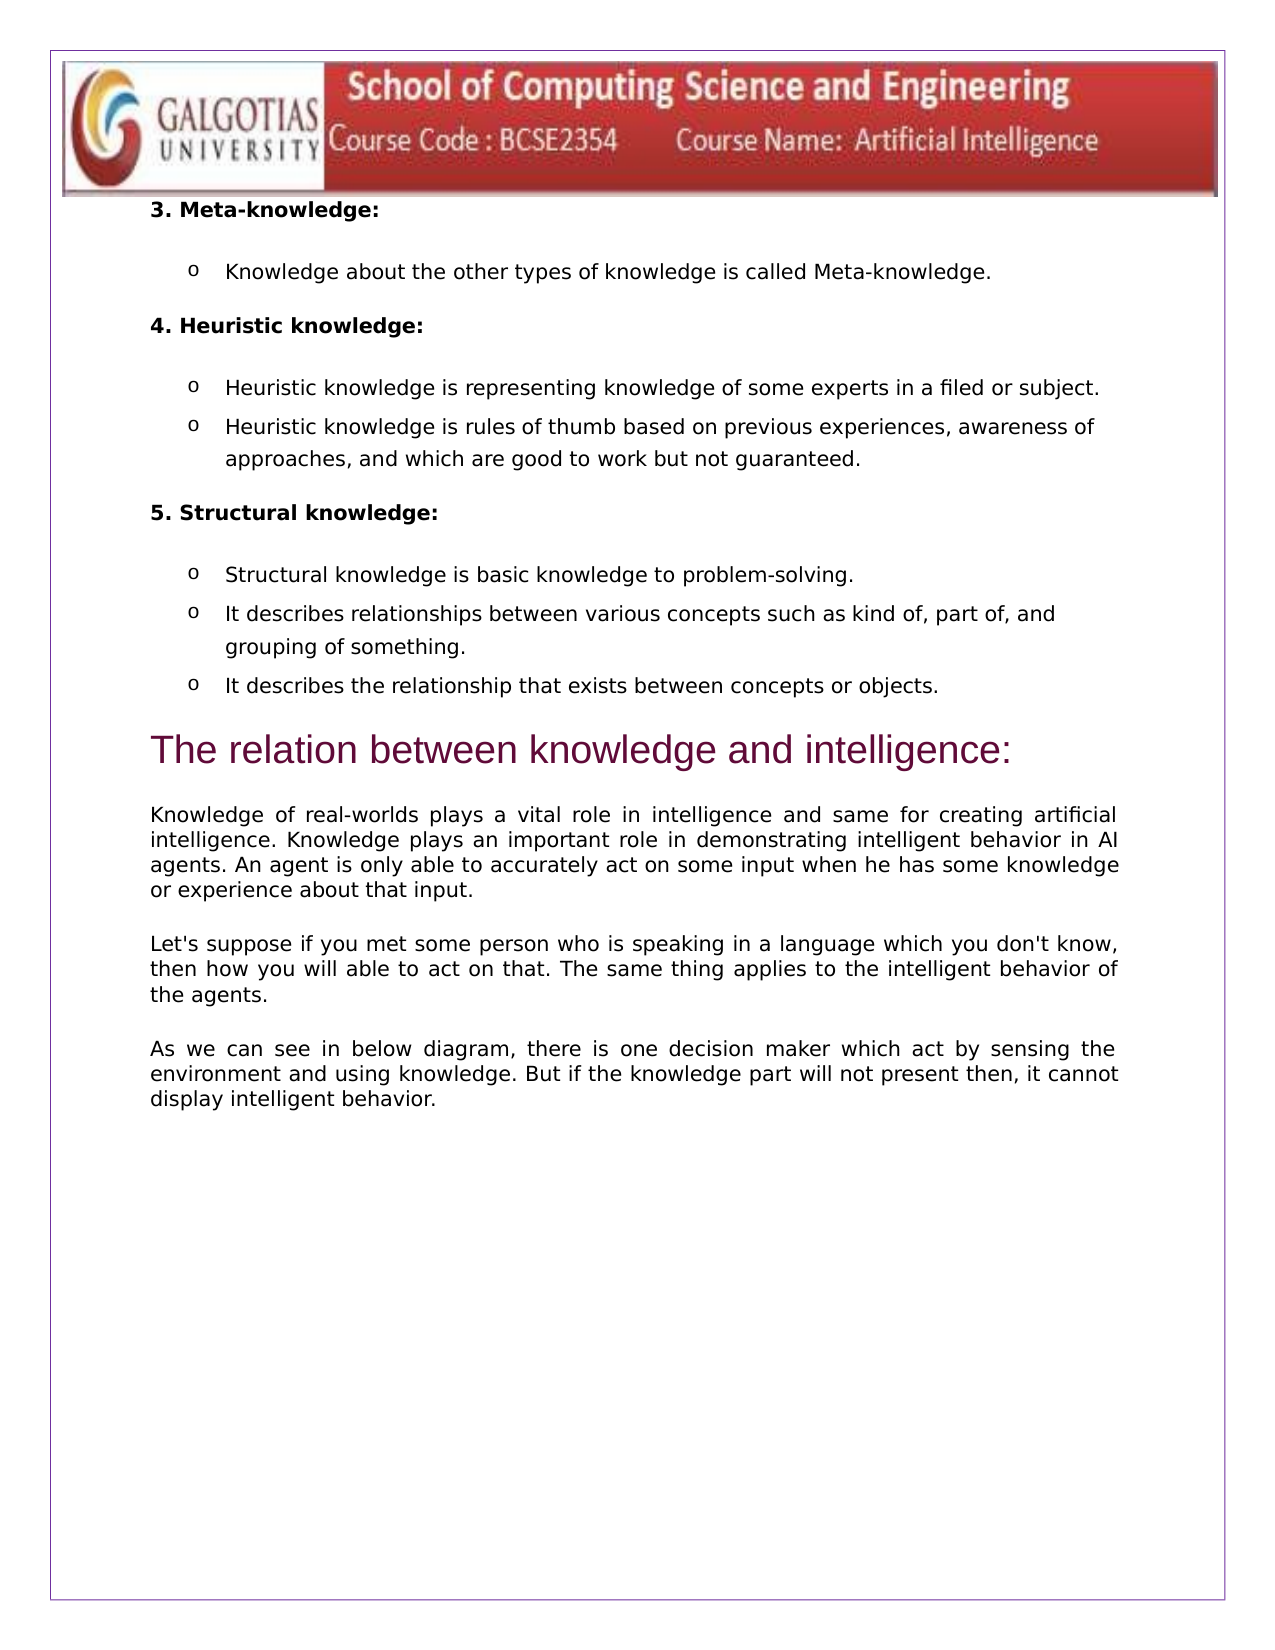

Meta-knowledge:

Knowledge about the other types of knowledge is called Meta-knowledge.

Heuristic knowledge:

Heuristic knowledge is representing knowledge of some experts in a filed or subject.
Heuristic knowledge is rules of thumb based on previous experiences, awareness of  approaches, and which are good to work but not guaranteed.

Structural knowledge:

Structural knowledge is basic knowledge to problem-solving.
It describes relationships between various concepts such as kind of, part of, and  grouping of something.
It describes the relationship that exists between concepts or objects.

The relation between knowledge and intelligence:
Knowledge of real-worlds plays a vital role in intelligence and same for creating artificial  intelligence. Knowledge plays an important role in demonstrating intelligent behavior in AI  agents. An agent is only able to accurately act on some input when he has some knowledge  or experience about that input.

Let's suppose if you met some person who is speaking in a language which you don't know,  then how you will able to act on that. The same thing applies to the intelligent behavior of  the agents.

As we can see in below diagram, there is one decision maker which act by sensing the  environment and using knowledge. But if the knowledge part will not present then, it cannot  display intelligent behavior.